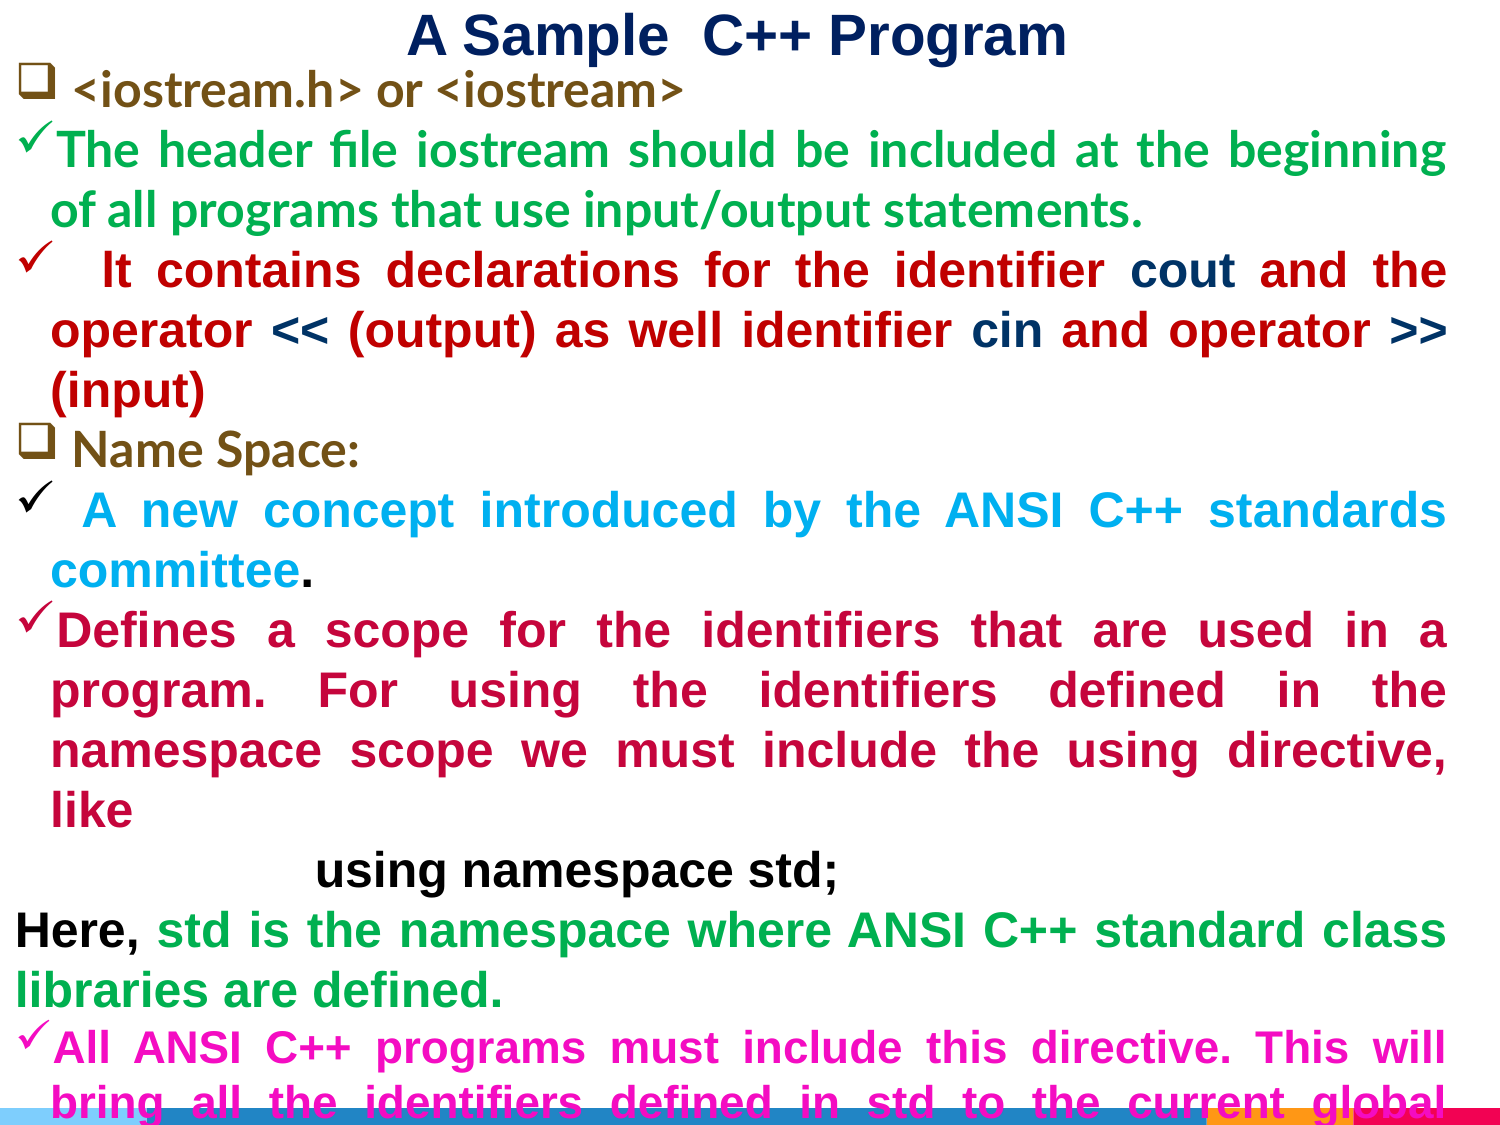

<iostream.h> or <iostream>
The header file iostream should be included at the beginning of all programs that use input/output statements.
  lt contains declarations for the identifier cout and the operator << (output) as well identifier cin and operator >> (input)
 Name Space:
 A new concept introduced by the ANSI C++ standards committee.
Defines a scope for the identifiers that are used in a program. For using the identifiers defined in the namespace scope we must include the using directive, like
		using namespace std;
Here, std is the namespace where ANSI C++ standard class libraries are defined.
All ANSI C++ programs must include this directive. This will bring all the identifiers defined in std to the current global scope.
# A Sample  C++ Program